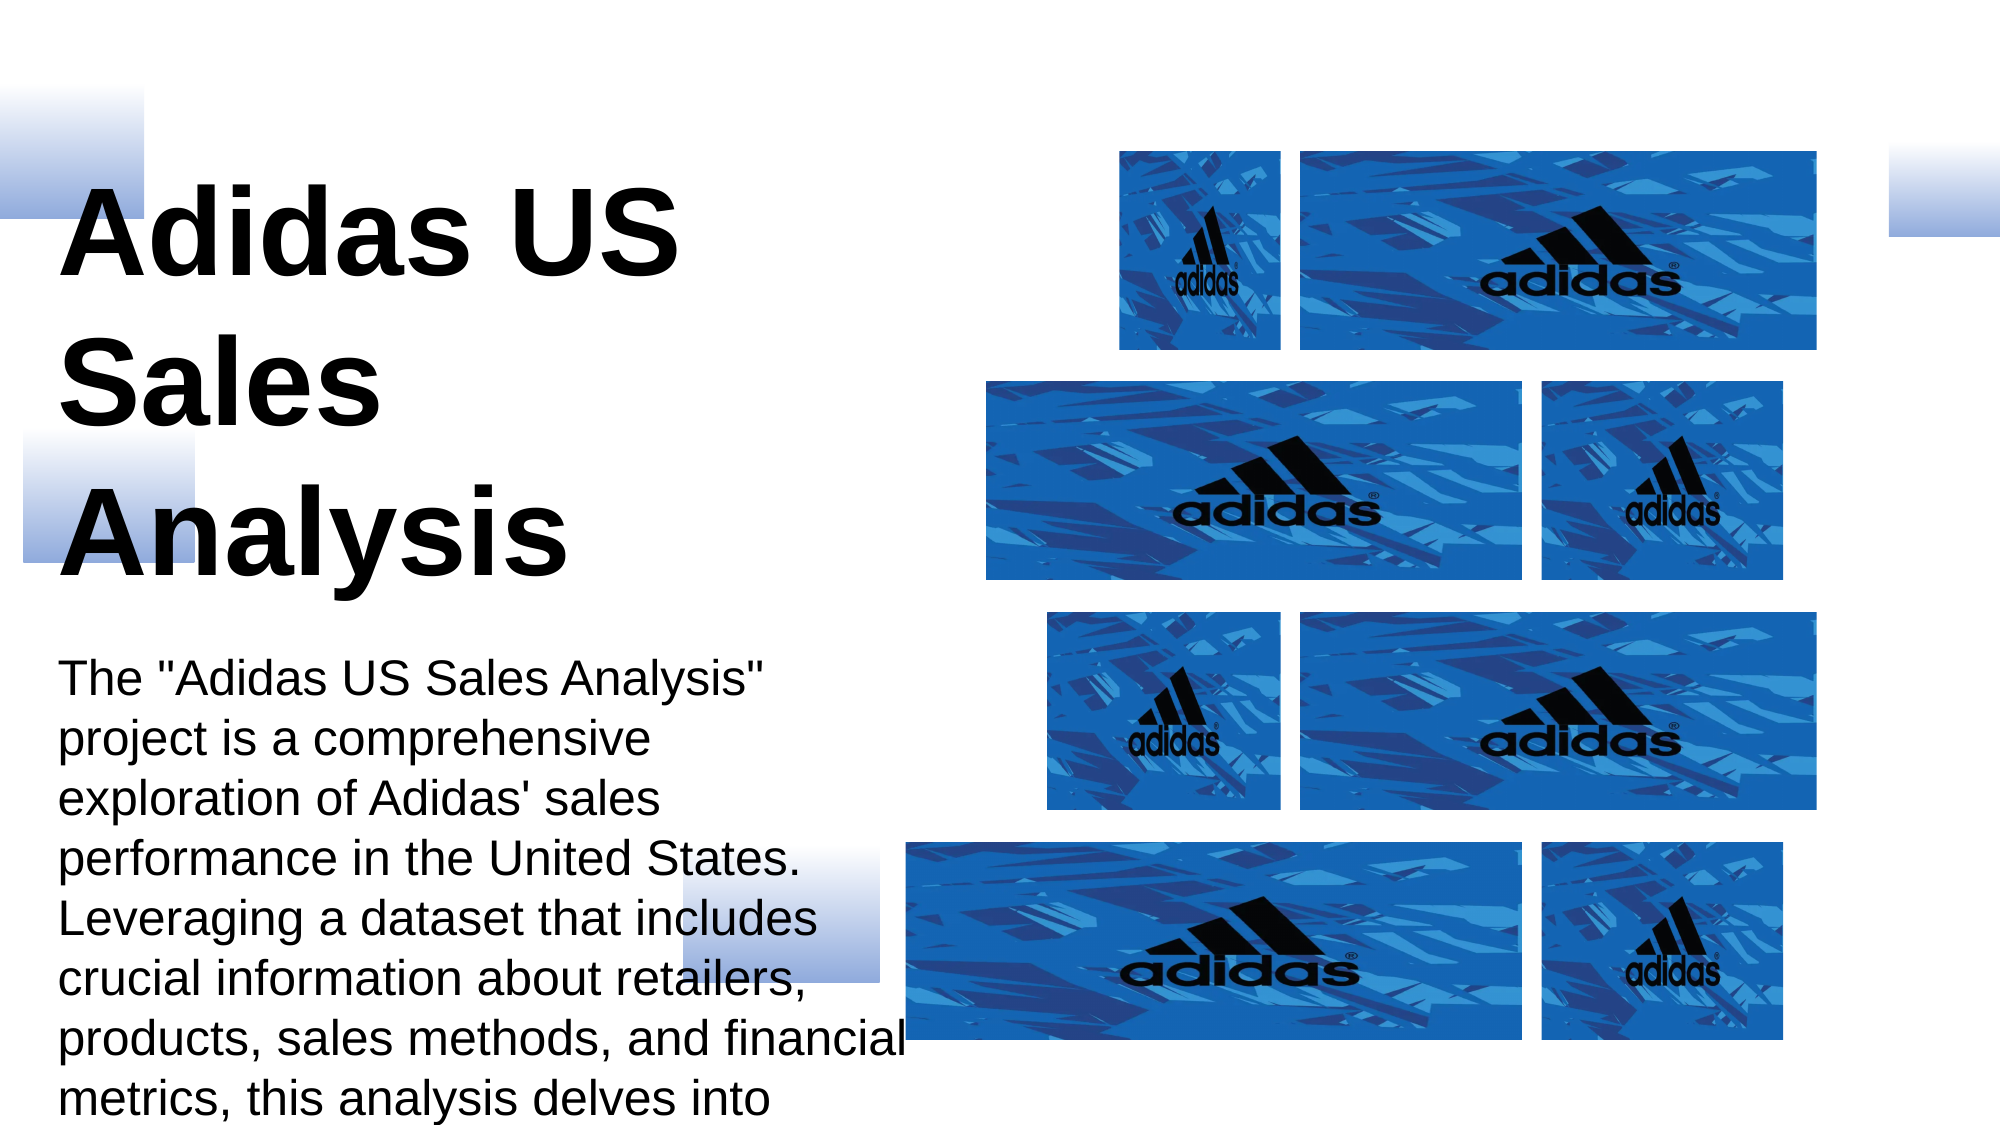

Adidas US Sales Analysis

The "Adidas US Sales Analysis" project is a comprehensive exploration of Adidas' sales performance in the United States. Leveraging a dataset that includes crucial information about retailers, products, sales methods, and financial metrics, this analysis delves into various aspects of Adidas' operations. The project is divided into three key sections: